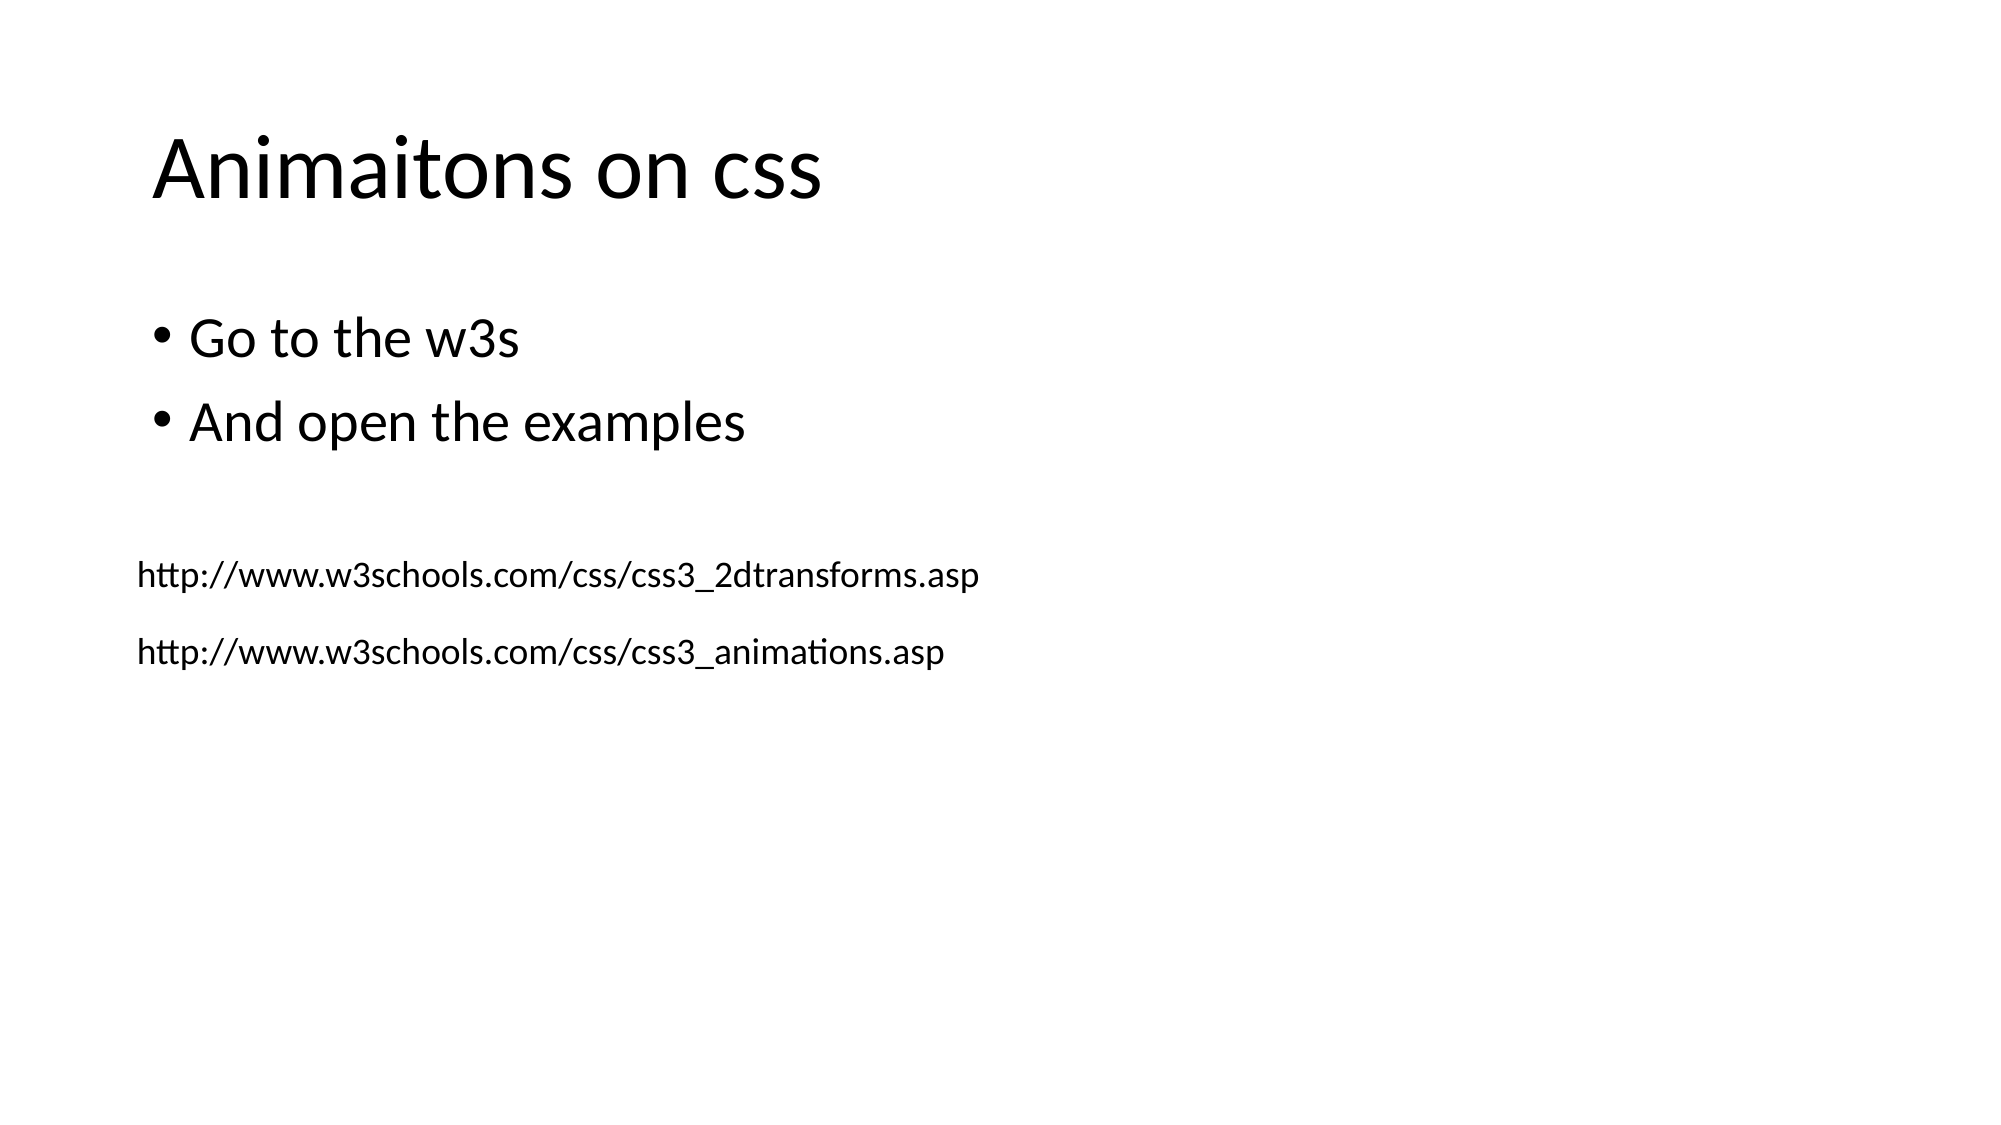

# Animaitons on css
Go to the w3s
And open the examples
http://www.w3schools.com/css/css3_2dtransforms.asp
http://www.w3schools.com/css/css3_animations.asp